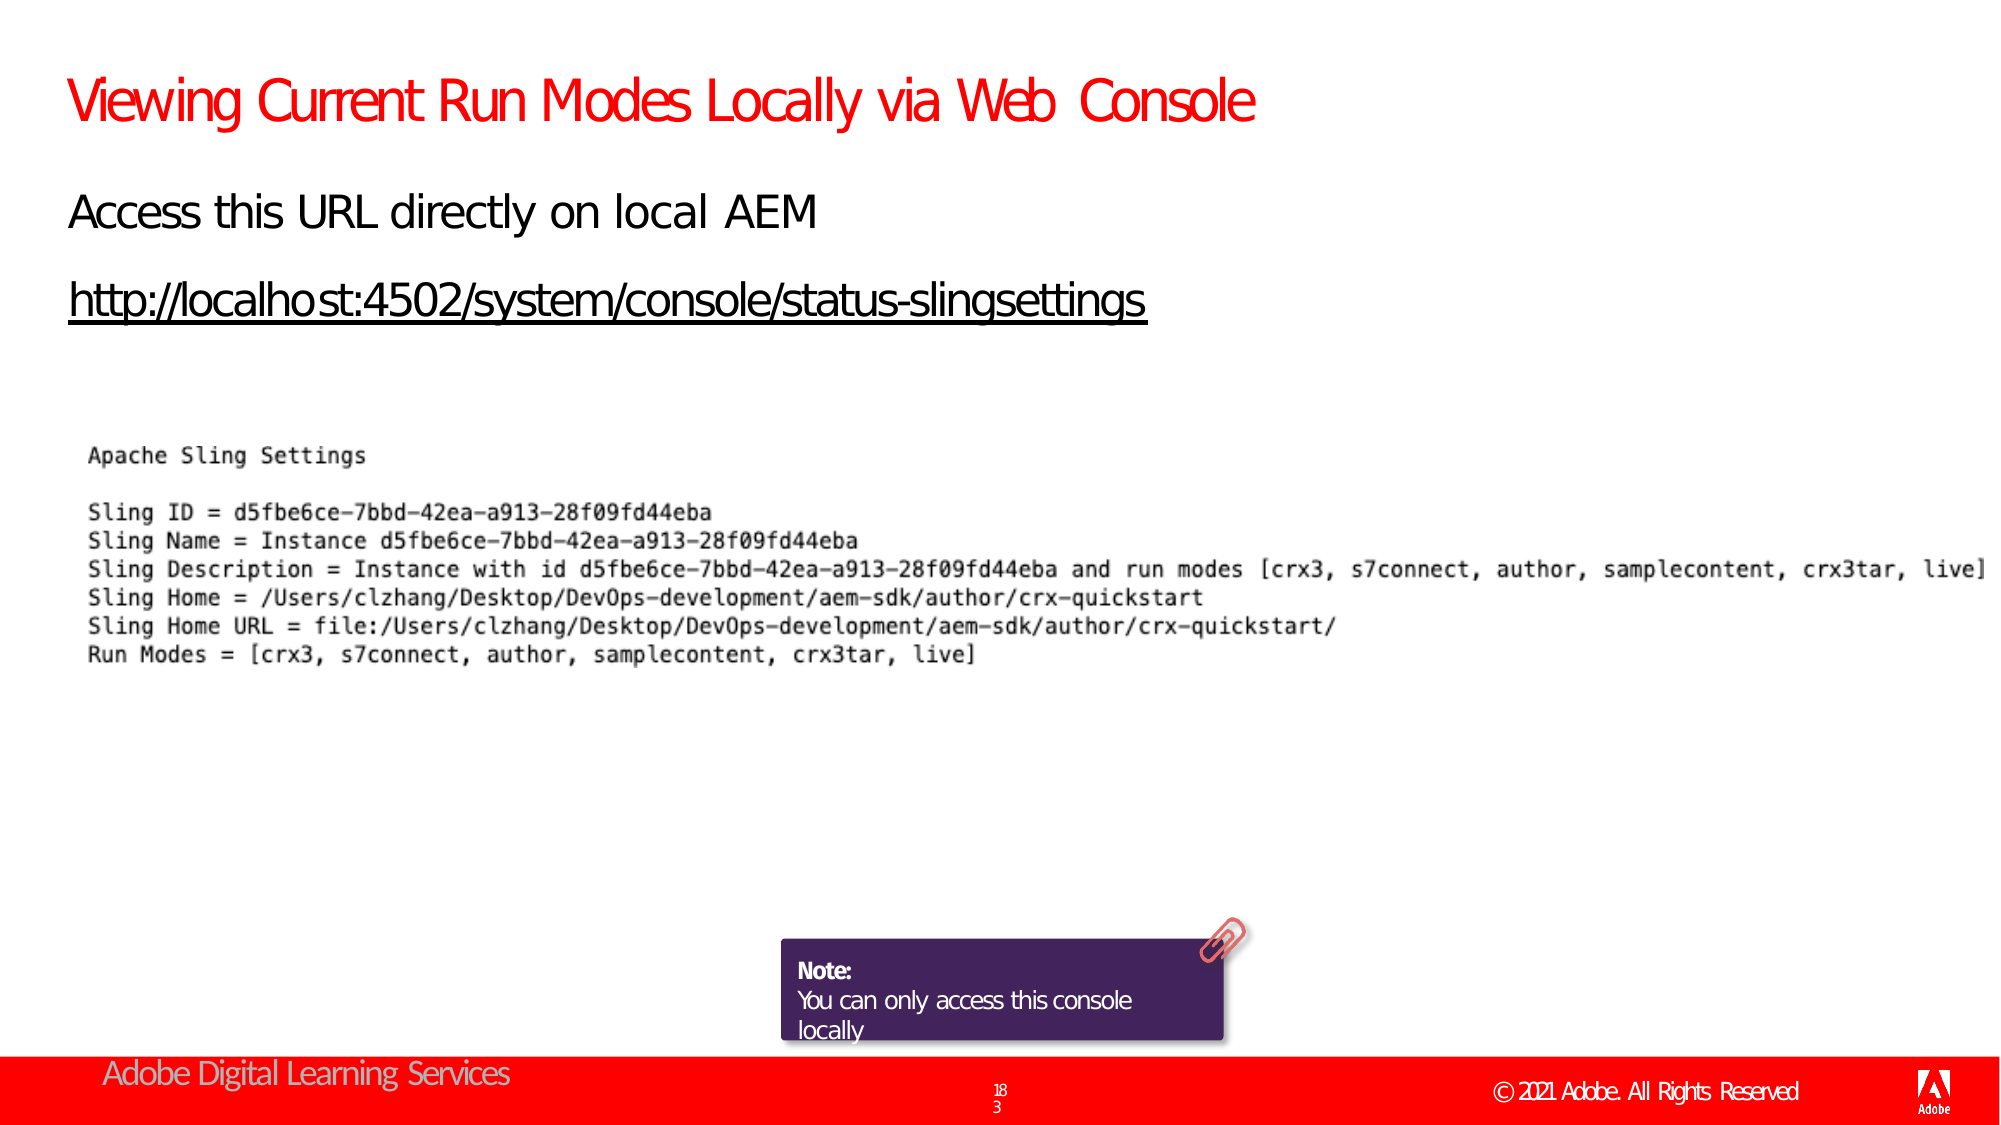

# Viewing Current Run Modes Locally via Web Console
Access this URL directly on local AEM
http://localhost:4502/system/console/status-slingsettings

Note:
You can only access this console locally
Adobe Digital Learning Services
© 2021 Adobe. All Rights Reserved
183